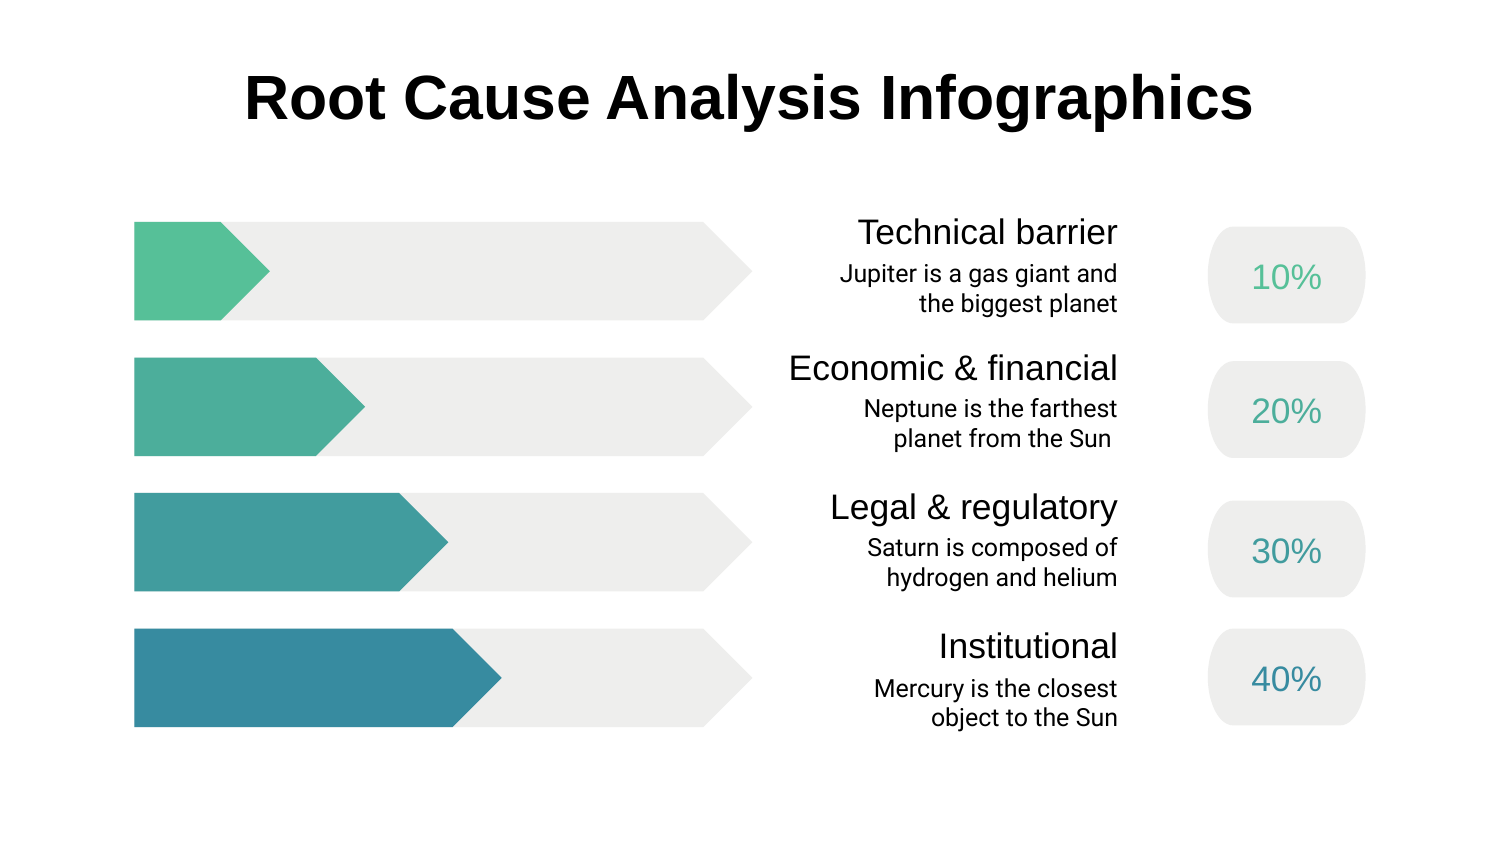

# Root Cause Analysis Infographics
Technical barrier

10%
Jupiter is a gas giant and the biggest planet
Economic & financial

20%
Neptune is the farthest planet from the Sun
Legal & regulatory

30%
Saturn is composed of hydrogen and helium
Institutional
40%

Mercury is the closest object to the Sun